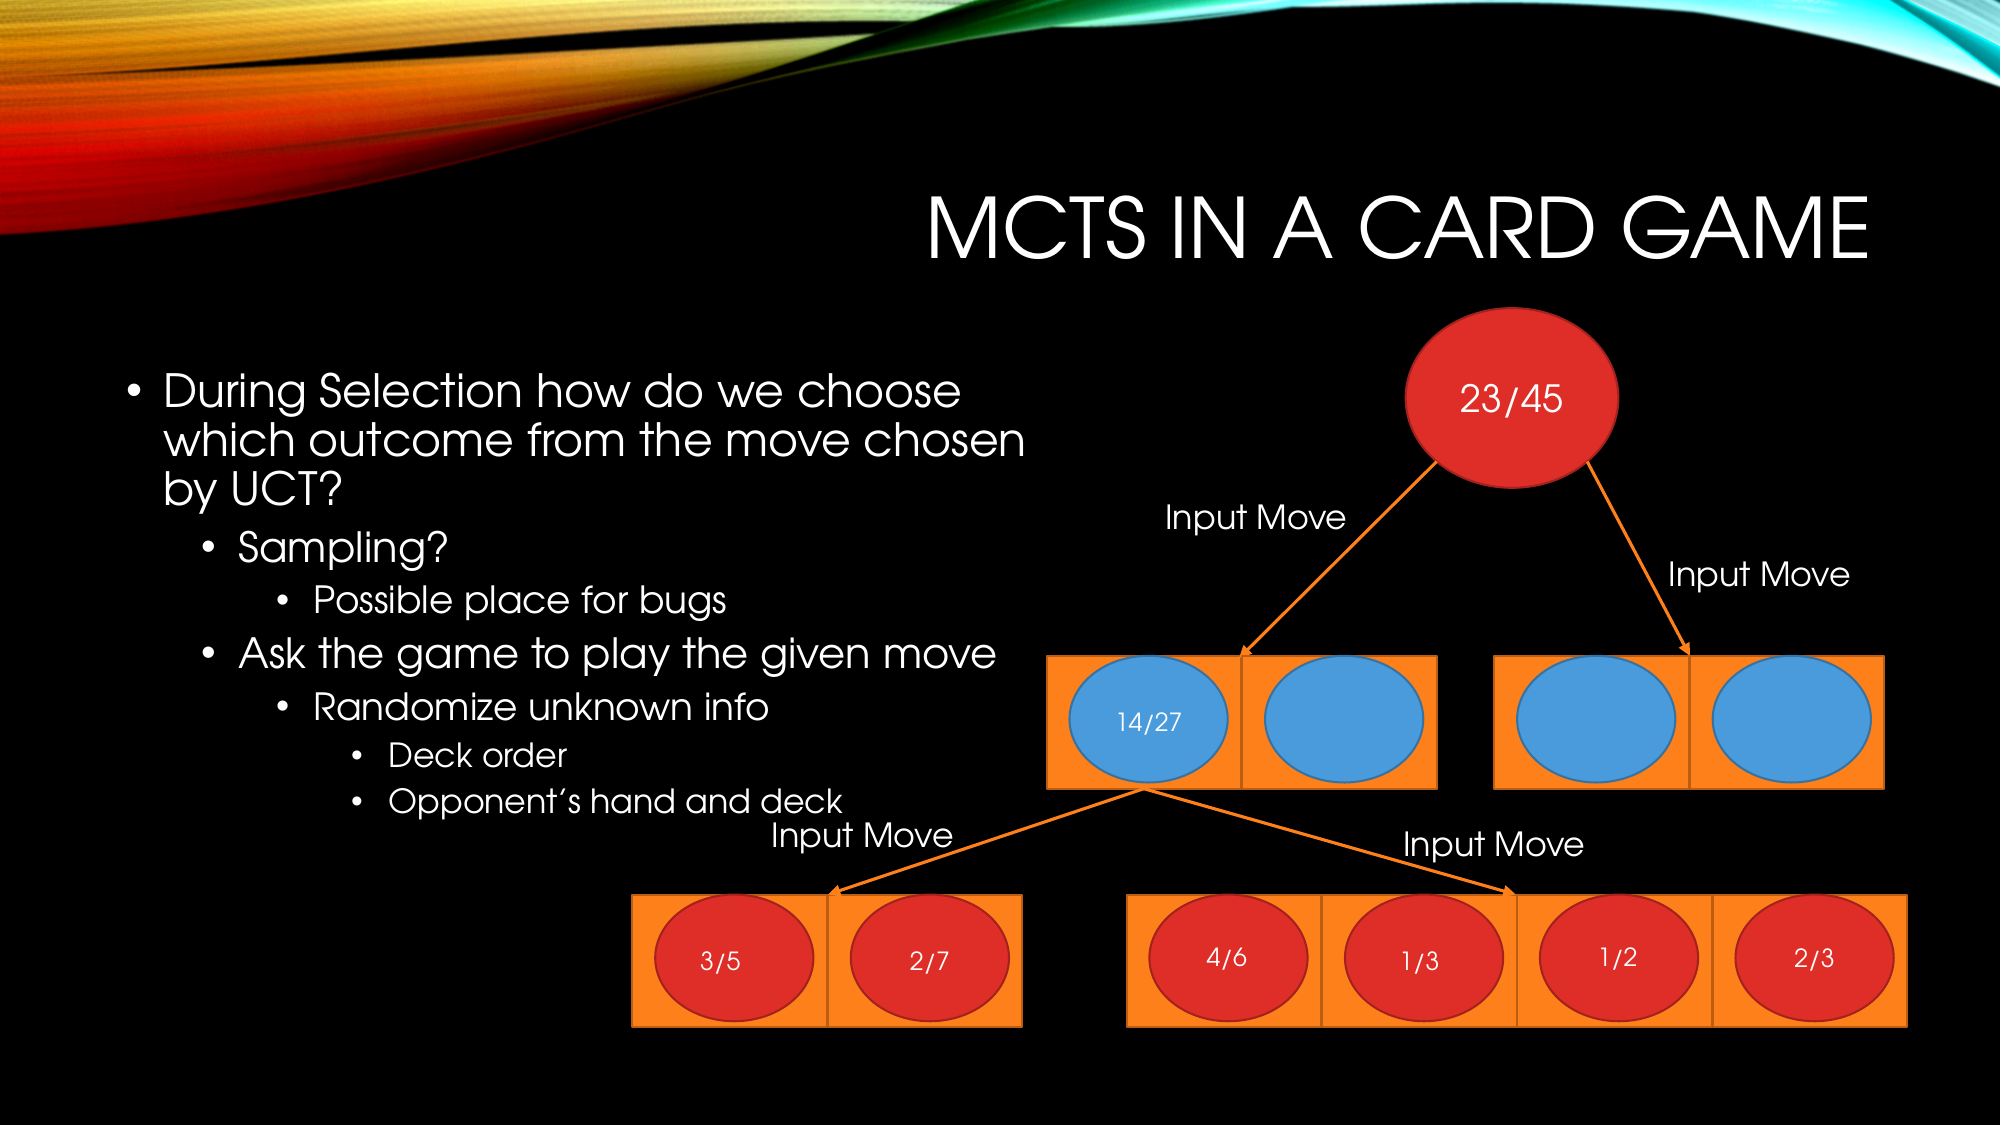

# MCTS in a card game
23/45
During Selection how do we choose which outcome from the move chosen by UCT?
Sampling?
Possible place for bugs
Ask the game to play the given move
Randomize unknown info
Deck order
Opponent’s hand and deck

Input Move
Input Move

14/27
Input Move
Input Move

4/6
1/2
2/3
2/7
1/3
3/5